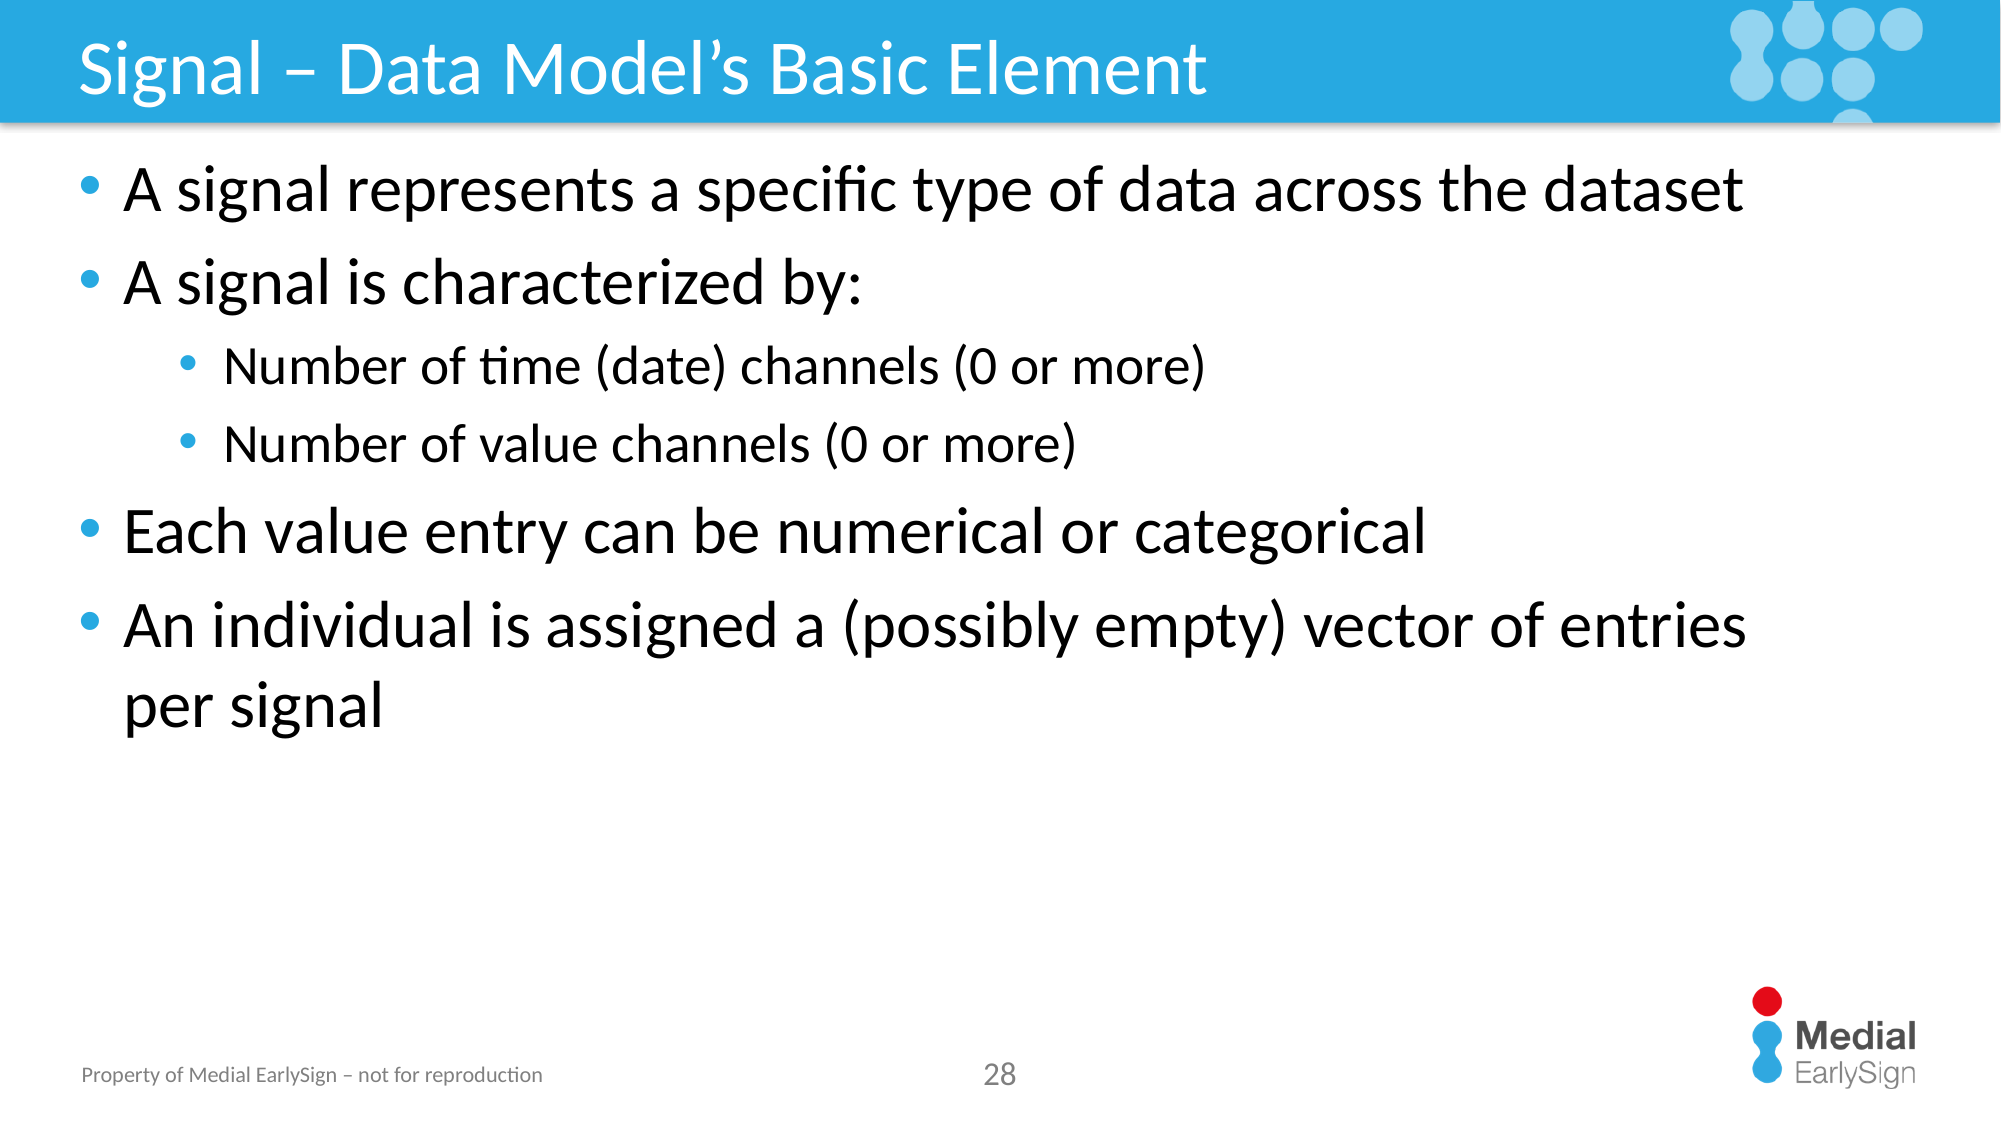

# Signal – Data Model’s Basic Element
A signal represents a specific type of data across the dataset
A signal is characterized by:
Number of time (date) channels (0 or more)
Number of value channels (0 or more)
Each value entry can be numerical or categorical
An individual is assigned a (possibly empty) vector of entries per signal